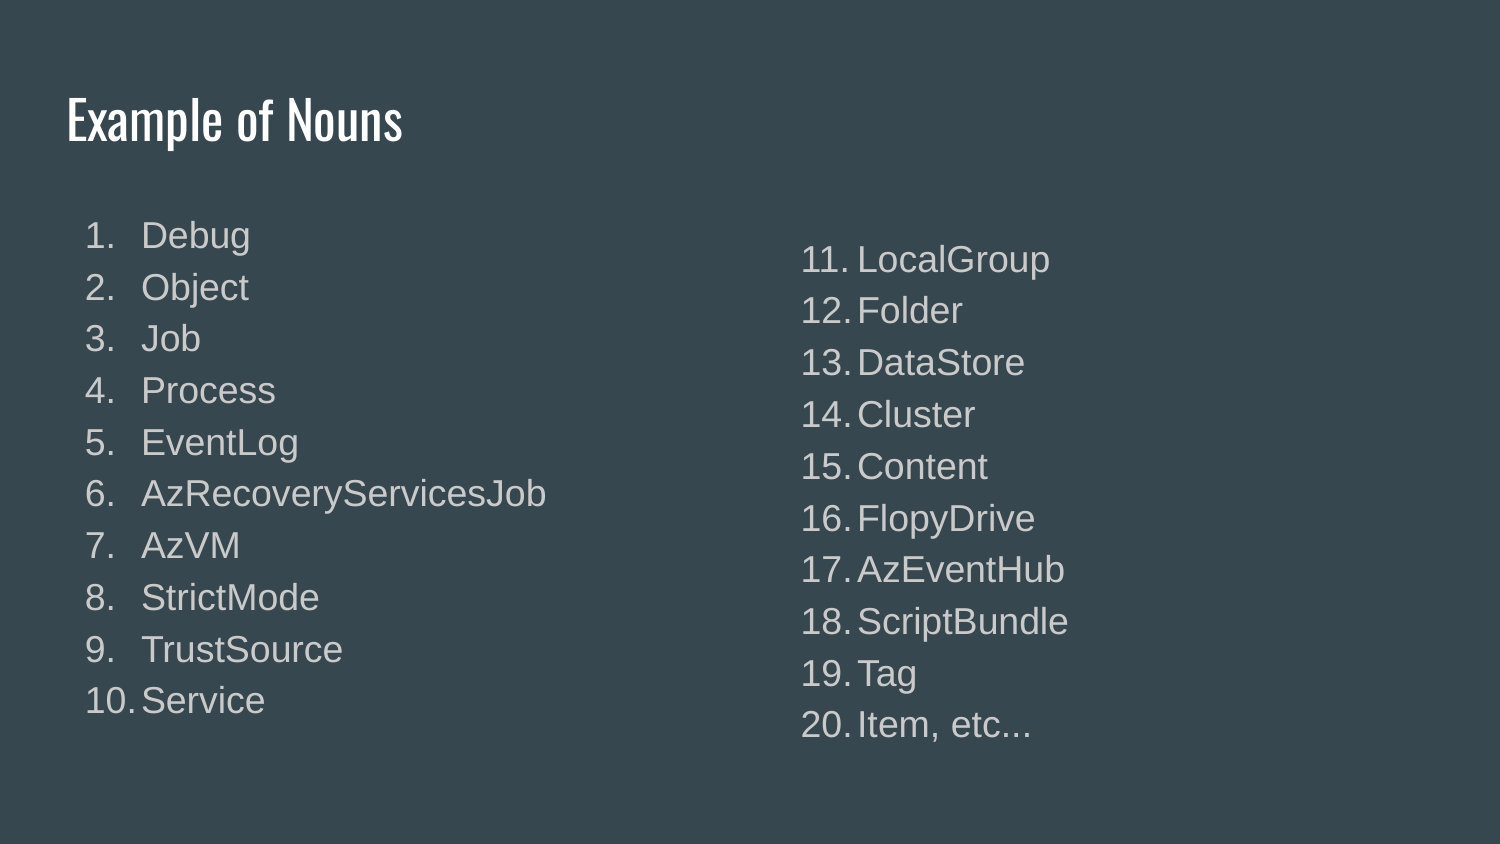

# Example of Nouns
Debug
Object
Job
Process
EventLog
AzRecoveryServicesJob
AzVM
StrictMode
TrustSource
Service
LocalGroup
Folder
DataStore
Cluster
Content
FlopyDrive
AzEventHub
ScriptBundle
Tag
Item, etc...